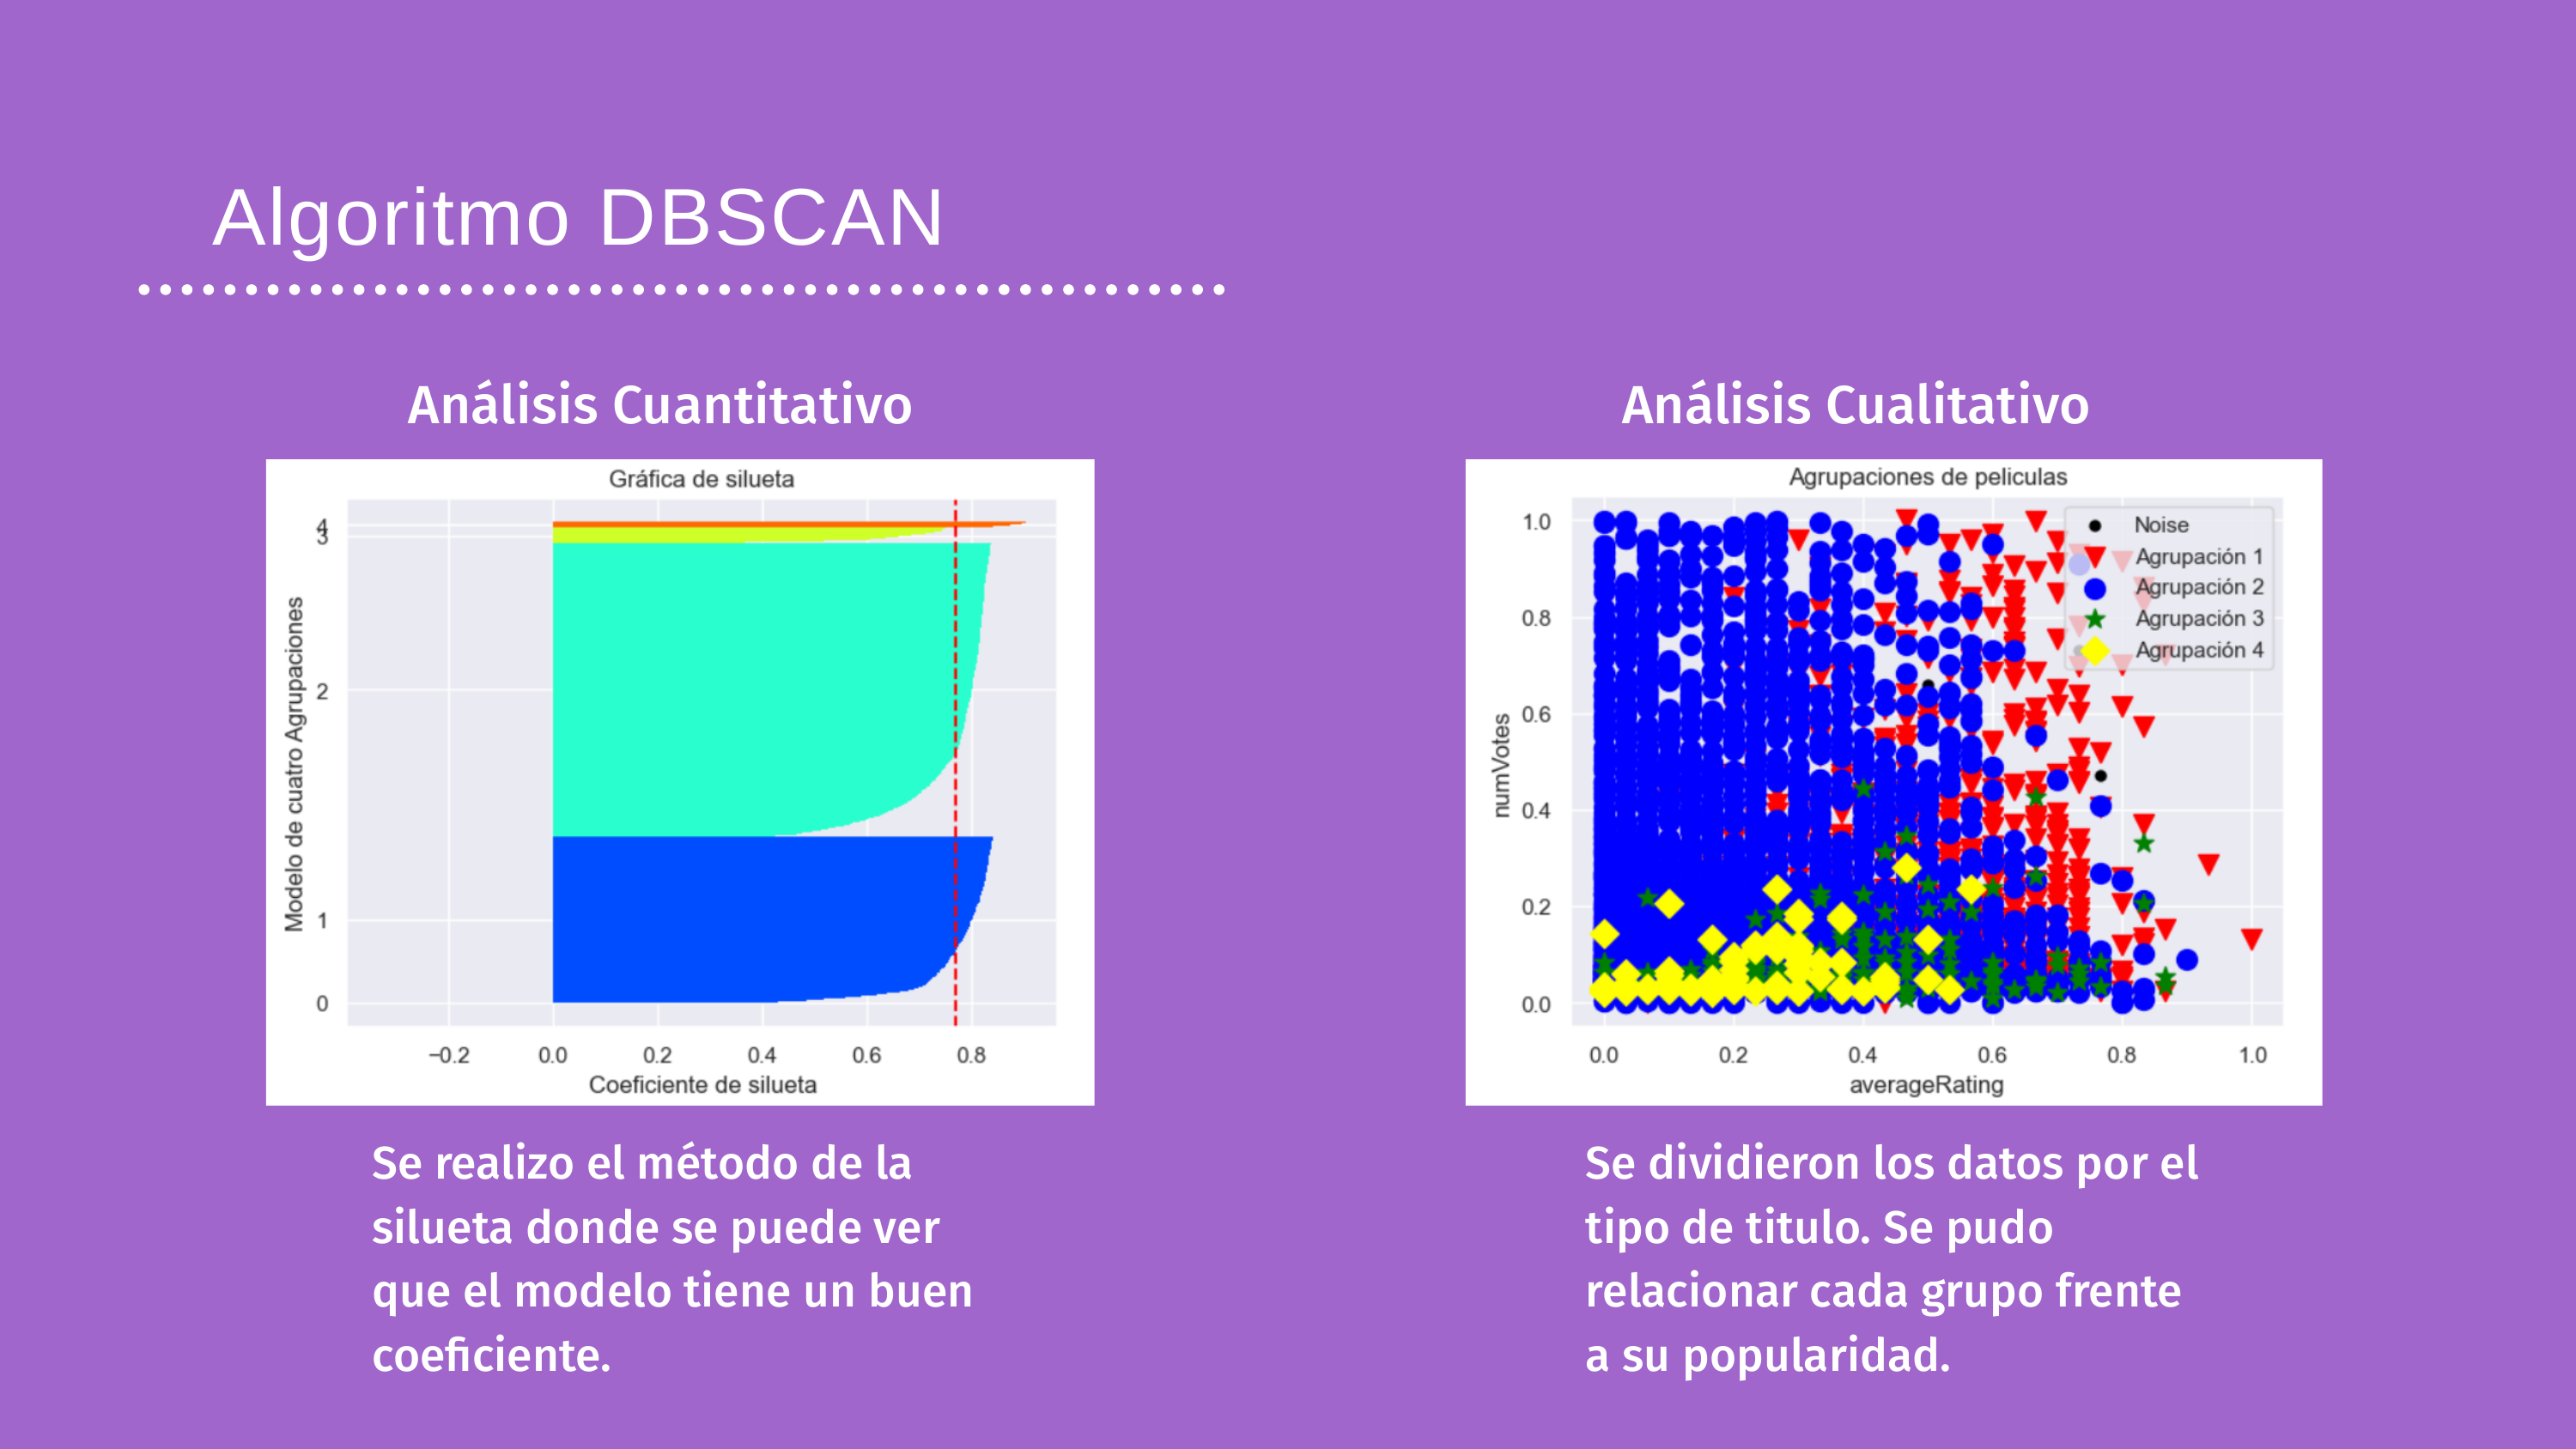

Algoritmo DBSCAN

Análisis Cuantitativo
Análisis Cualitativo

Se realizo el método de la silueta donde se puede ver que el modelo tiene un buen coeficiente.
Se dividieron los datos por el tipo de titulo. Se pudo relacionar cada grupo frente a su popularidad.